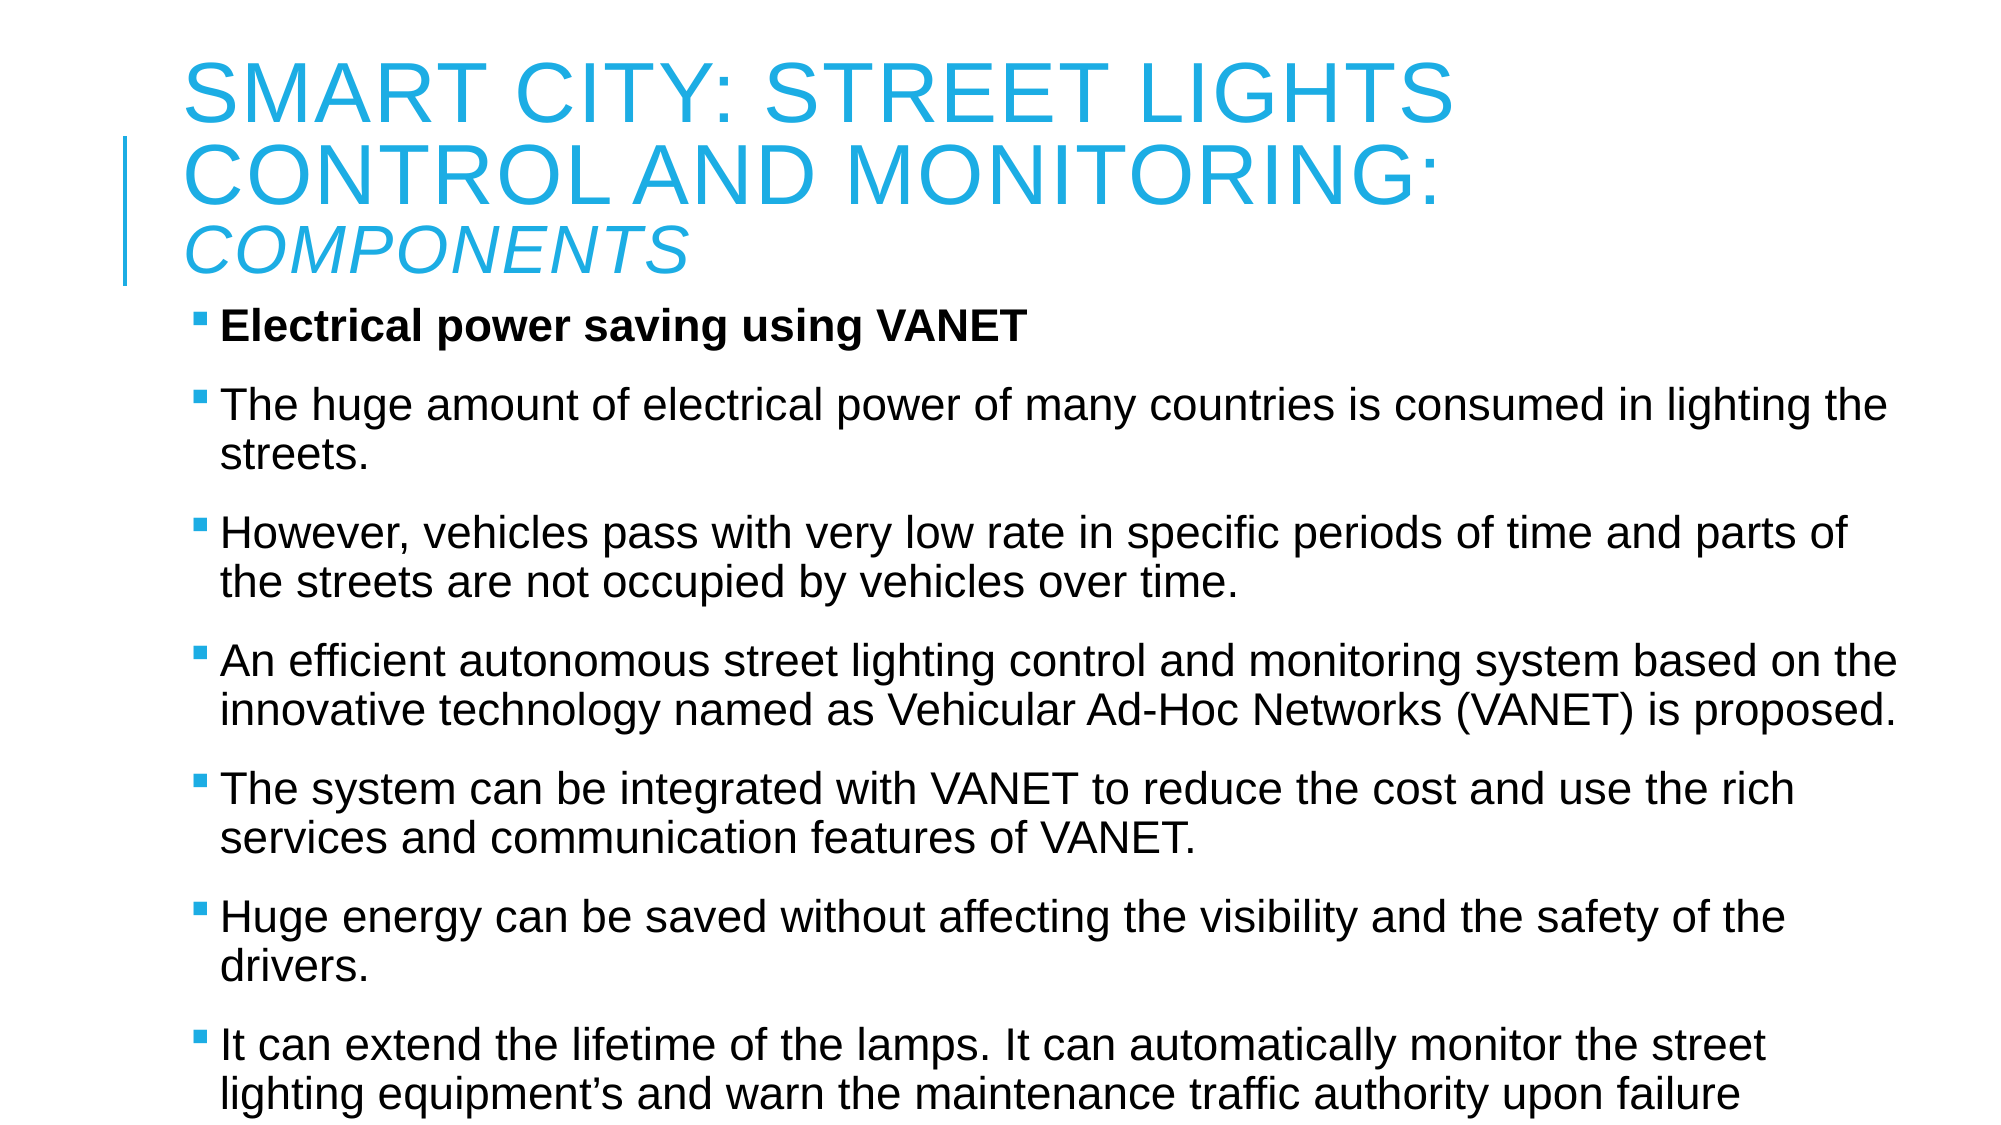

# Smart City: Street Lights Control and Monitoring: Components
Electrical power saving using VANET
The huge amount of electrical power of many countries is consumed in lighting the streets.
However, vehicles pass with very low rate in specific periods of time and parts of the streets are not occupied by vehicles over time.
An efficient autonomous street lighting control and monitoring system based on the innovative technology named as Vehicular Ad-Hoc Networks (VANET) is proposed.
The system can be integrated with VANET to reduce the cost and use the rich services and communication features of VANET.
Huge energy can be saved without affecting the visibility and the safety of the drivers.
It can extend the lifetime of the lamps. It can automatically monitor the street lighting equipment’s and warn the maintenance traffic authority upon failure detection in any place of the streets.